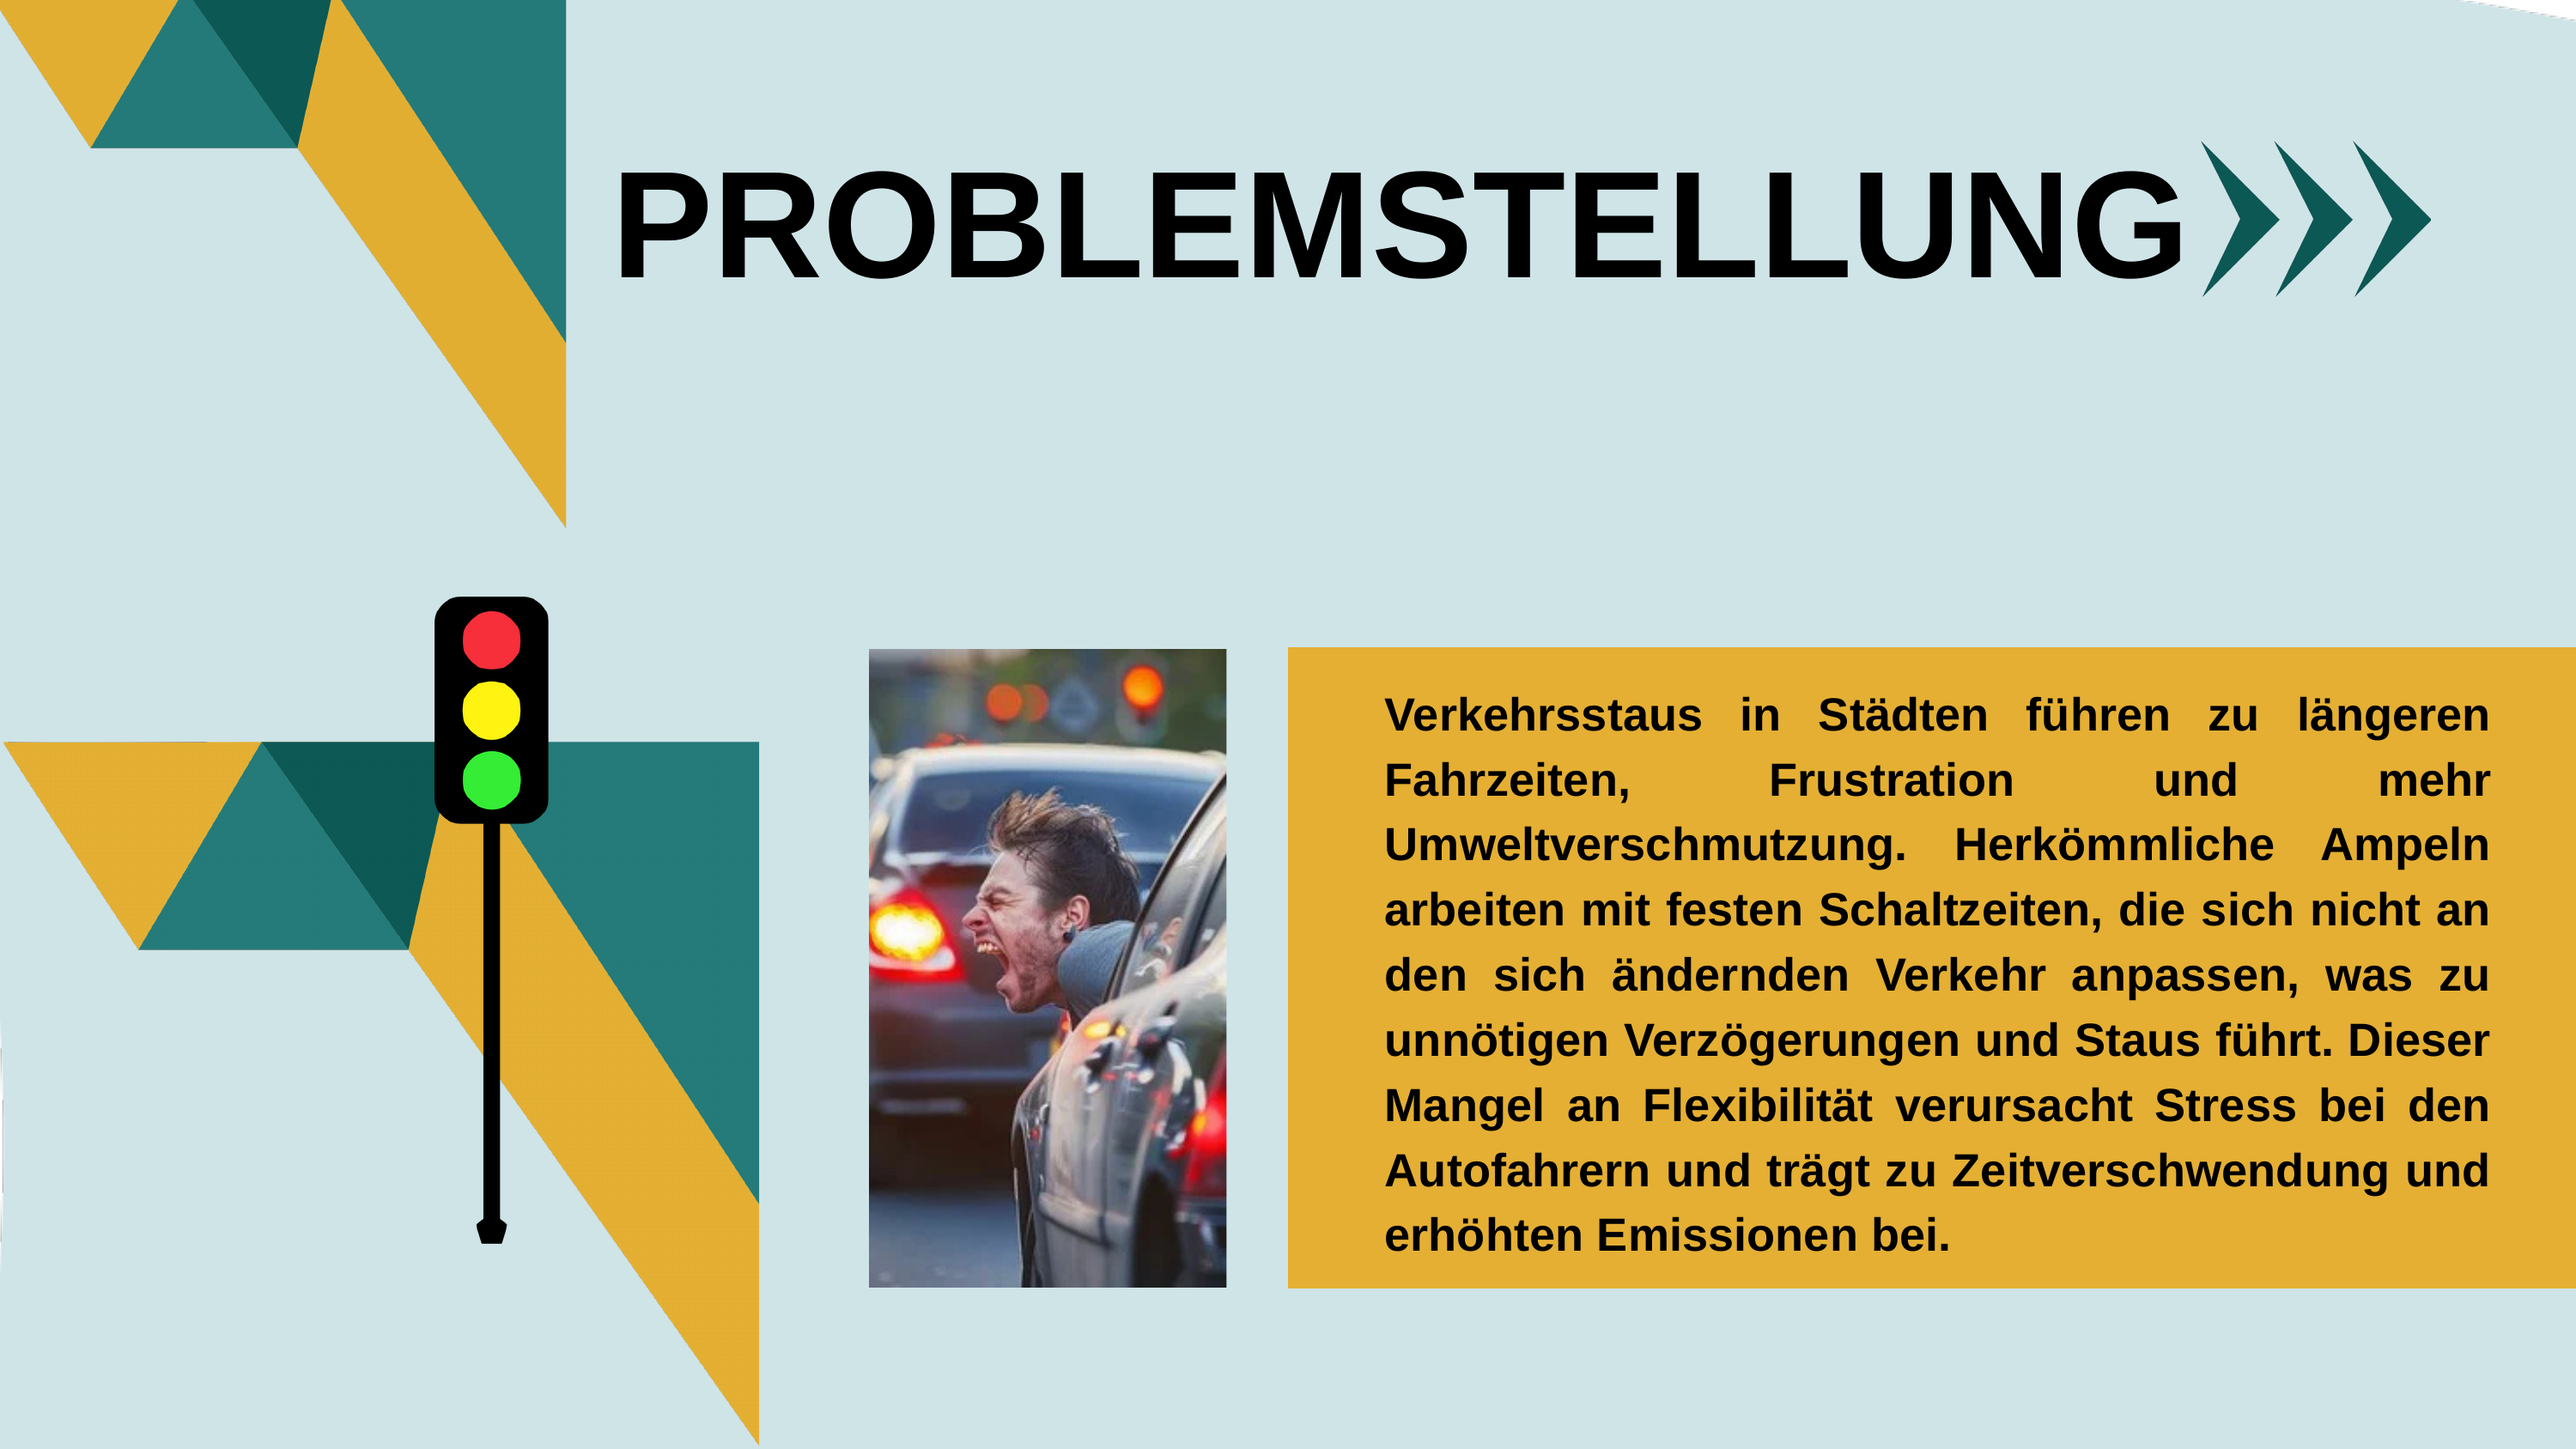

PROBLEMSTELLUNG

Verkehrsstaus in Städten führen zu längeren Fahrzeiten, Frustration und mehr Umweltverschmutzung. Herkömmliche Ampeln arbeiten mit festen Schaltzeiten, die sich nicht an den sich ändernden Verkehr anpassen, was zu unnötigen Verzögerungen und Staus führt. Dieser Mangel an Flexibilität verursacht Stress bei den Autofahrern und trägt zu Zeitverschwendung und erhöhten Emissionen bei.